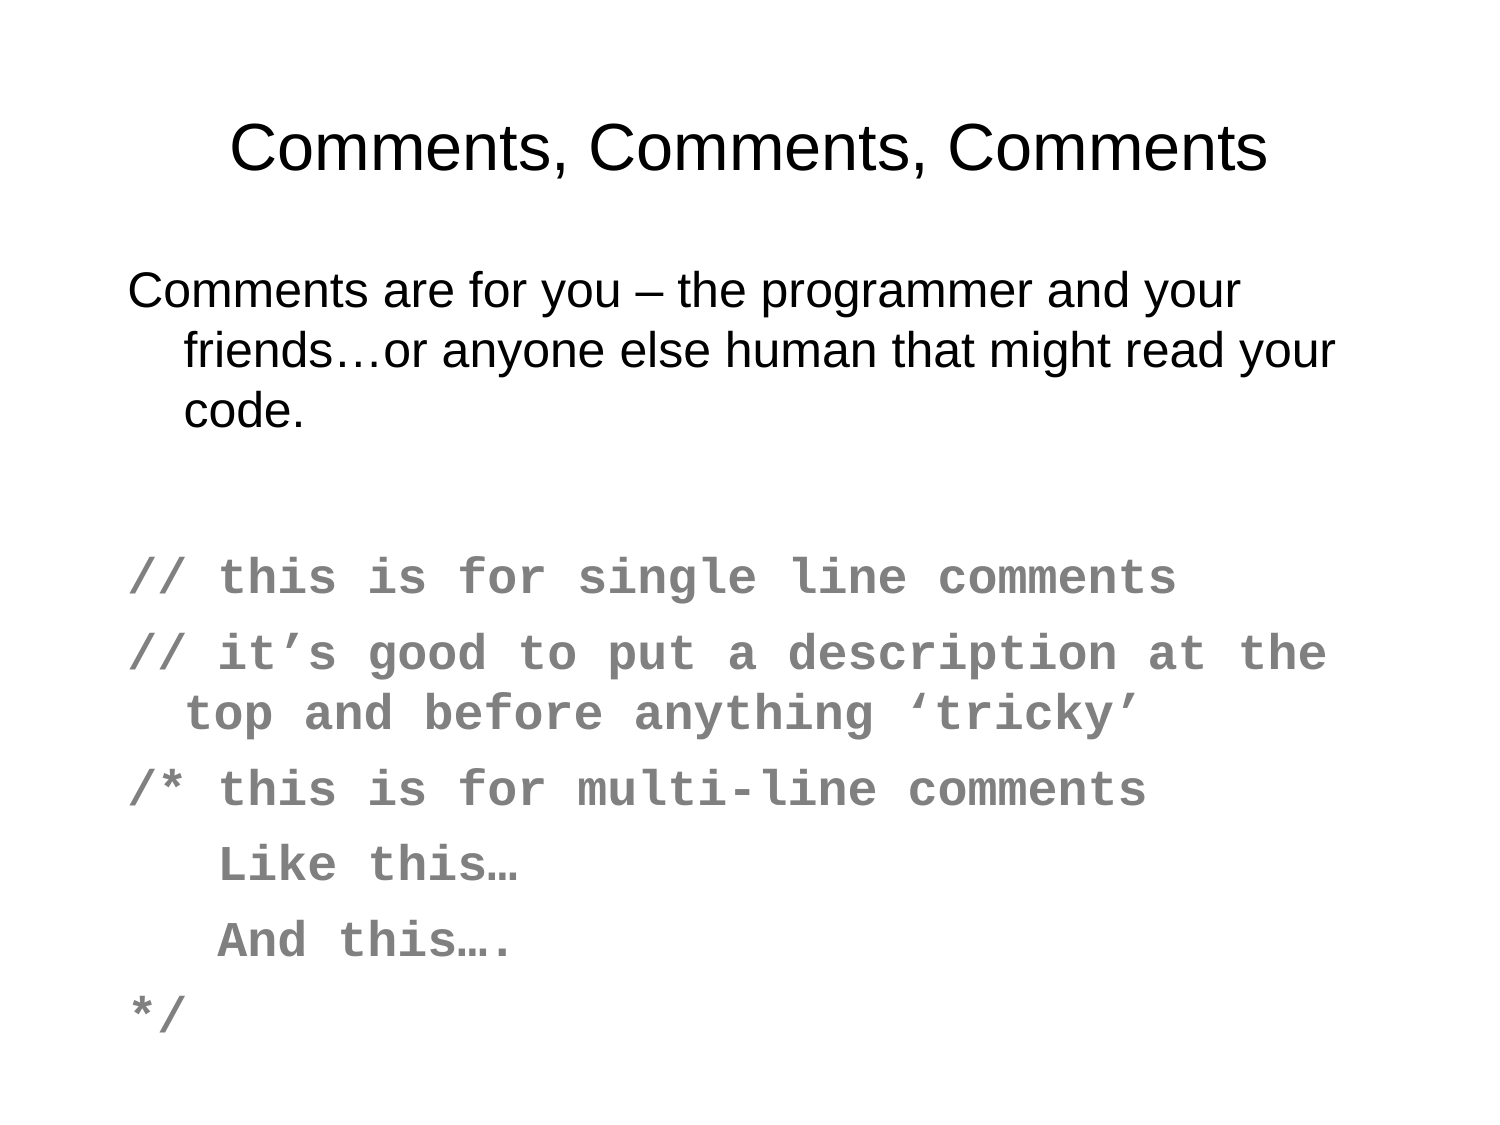

# Comments, Comments, Comments
Comments are for you – the programmer and your friends…or anyone else human that might read your code.

// this is for single line comments
// it’s good to put a description at the top and before anything ‘tricky’
/* this is for multi-line comments
   Like this…
   And this….
*/